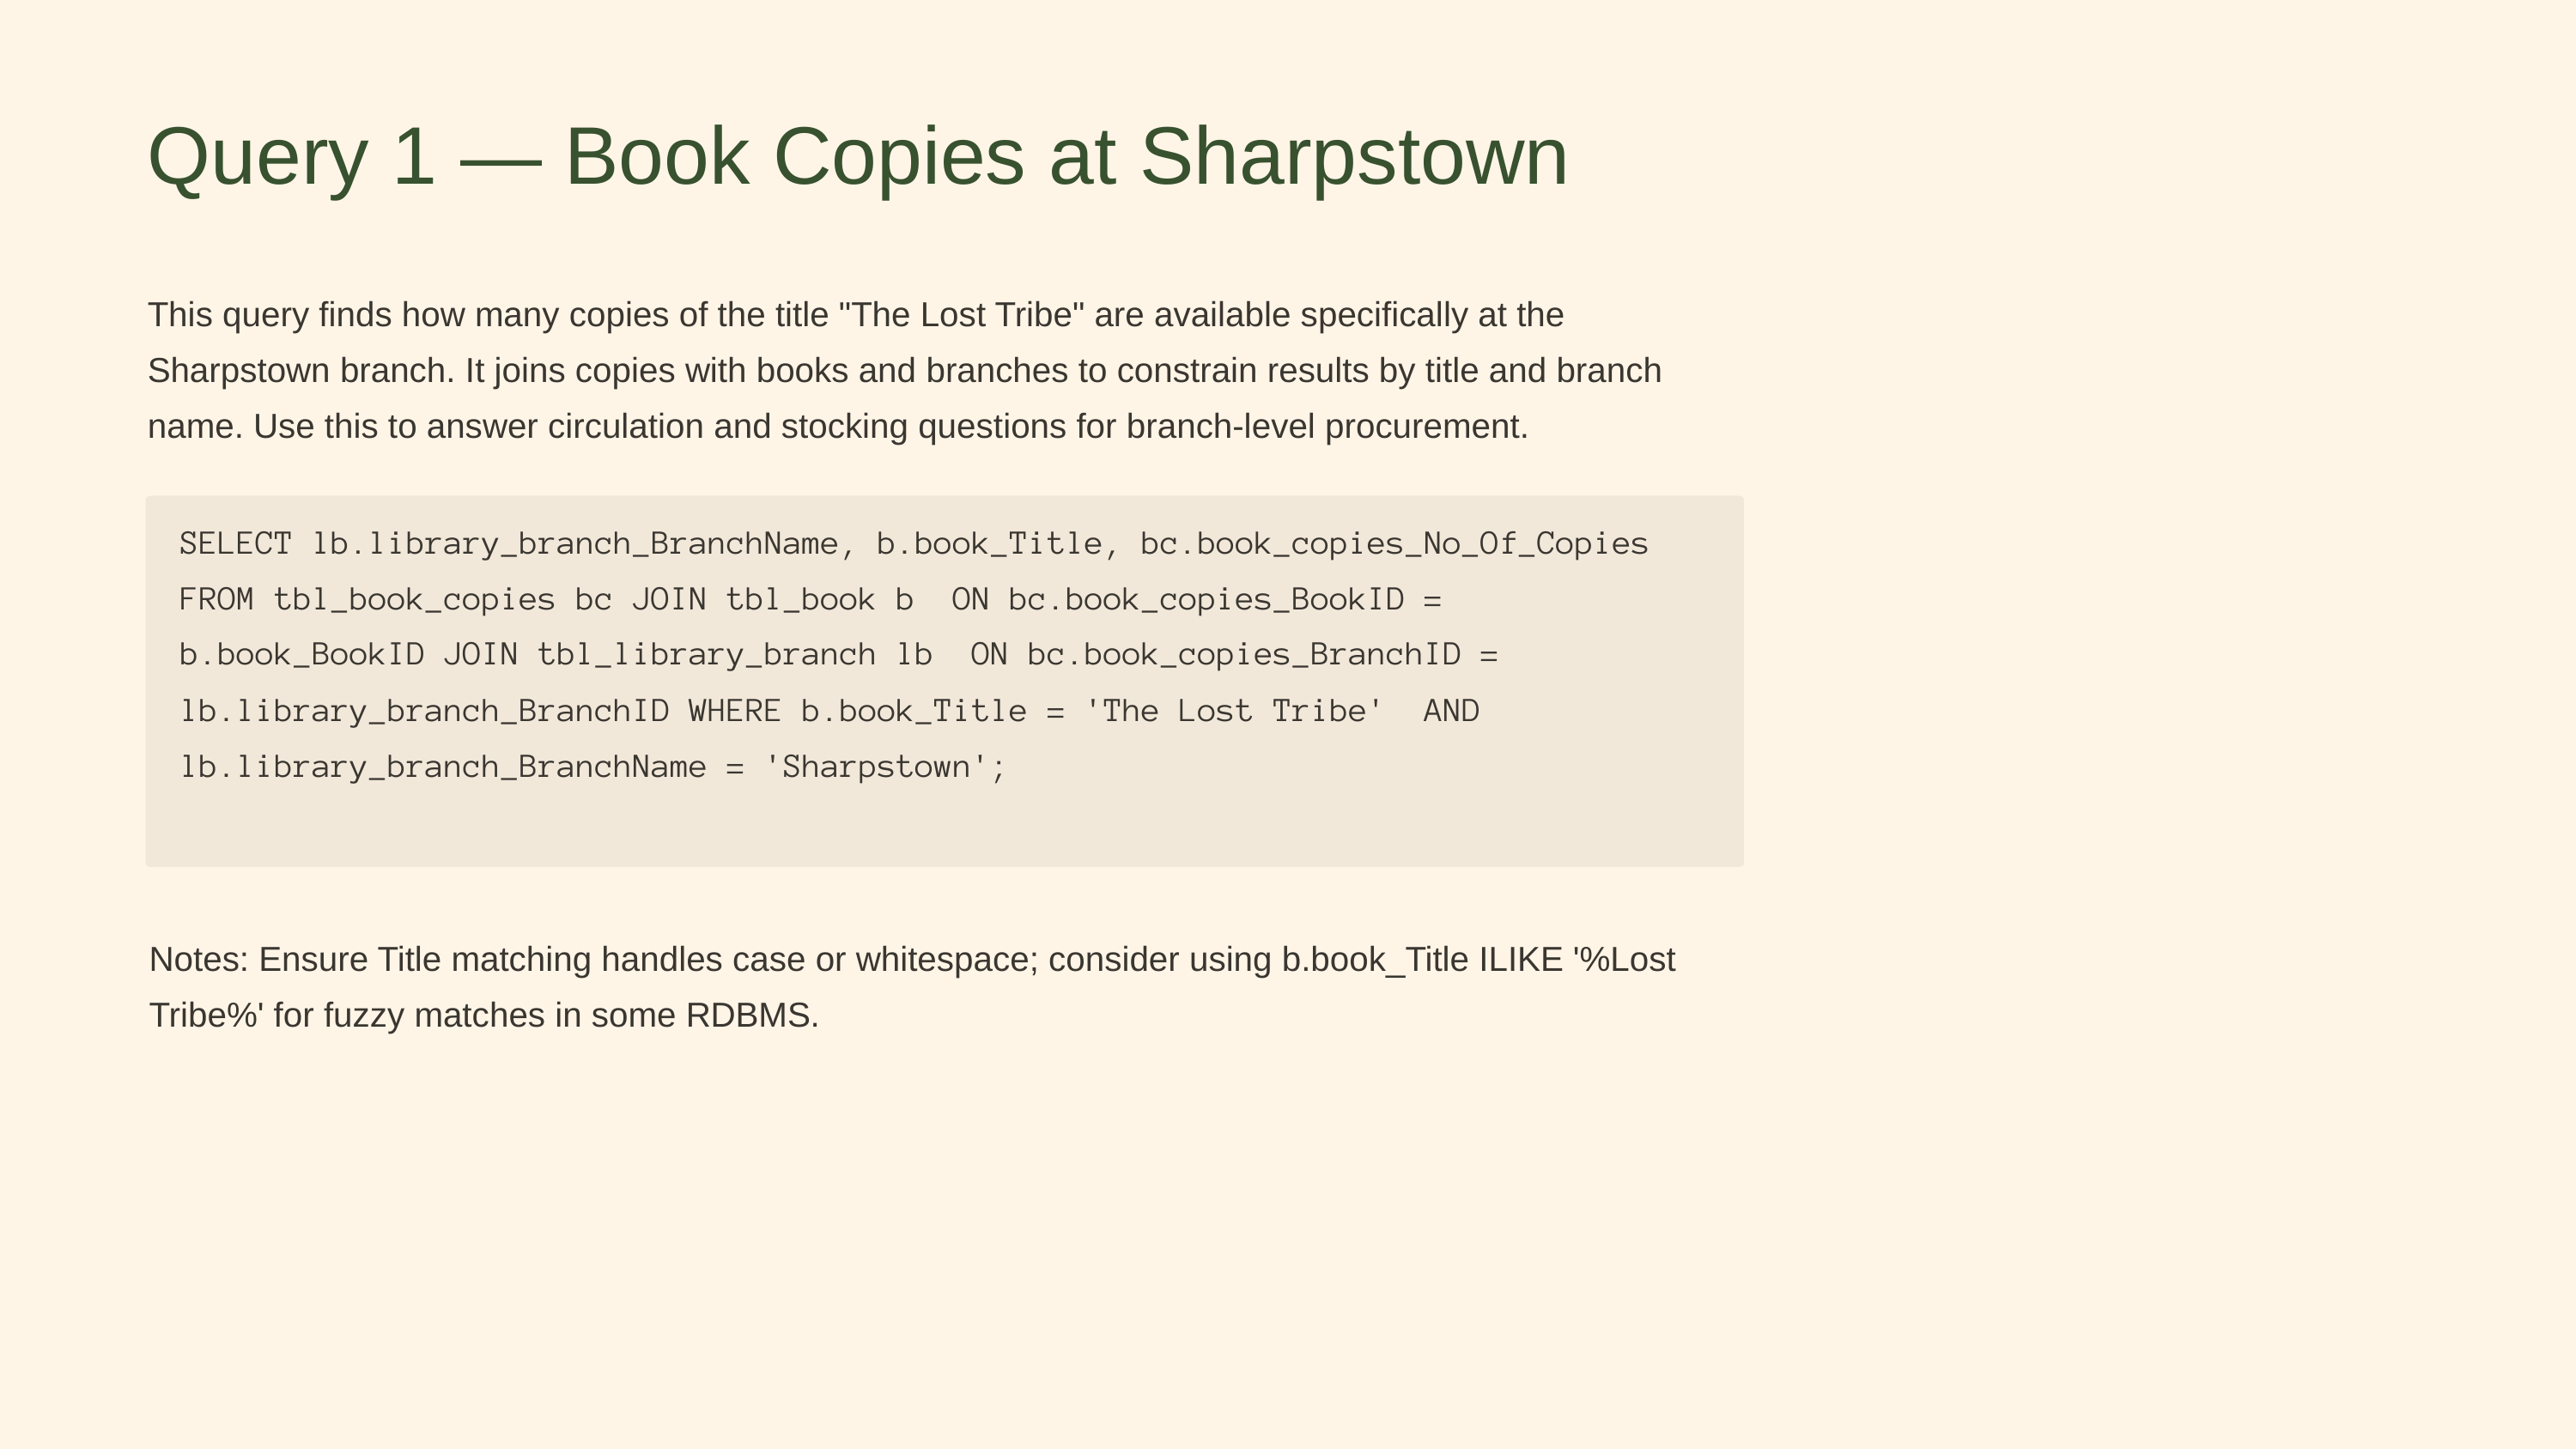

Query 1 — Book Copies at Sharpstown
This query finds how many copies of the title "The Lost Tribe" are available specifically at the Sharpstown branch. It joins copies with books and branches to constrain results by title and branch name. Use this to answer circulation and stocking questions for branch-level procurement.

SELECT lb.library_branch_BranchName, b.book_Title, bc.book_copies_No_Of_Copies FROM tbl_book_copies bc JOIN tbl_book b  ON bc.book_copies_BookID = b.book_BookID JOIN tbl_library_branch lb  ON bc.book_copies_BranchID = lb.library_branch_BranchID WHERE b.book_Title = 'The Lost Tribe'  AND lb.library_branch_BranchName = 'Sharpstown';
Notes: Ensure Title matching handles case or whitespace; consider using b.book_Title ILIKE '%Lost Tribe%' for fuzzy matches in some RDBMS.